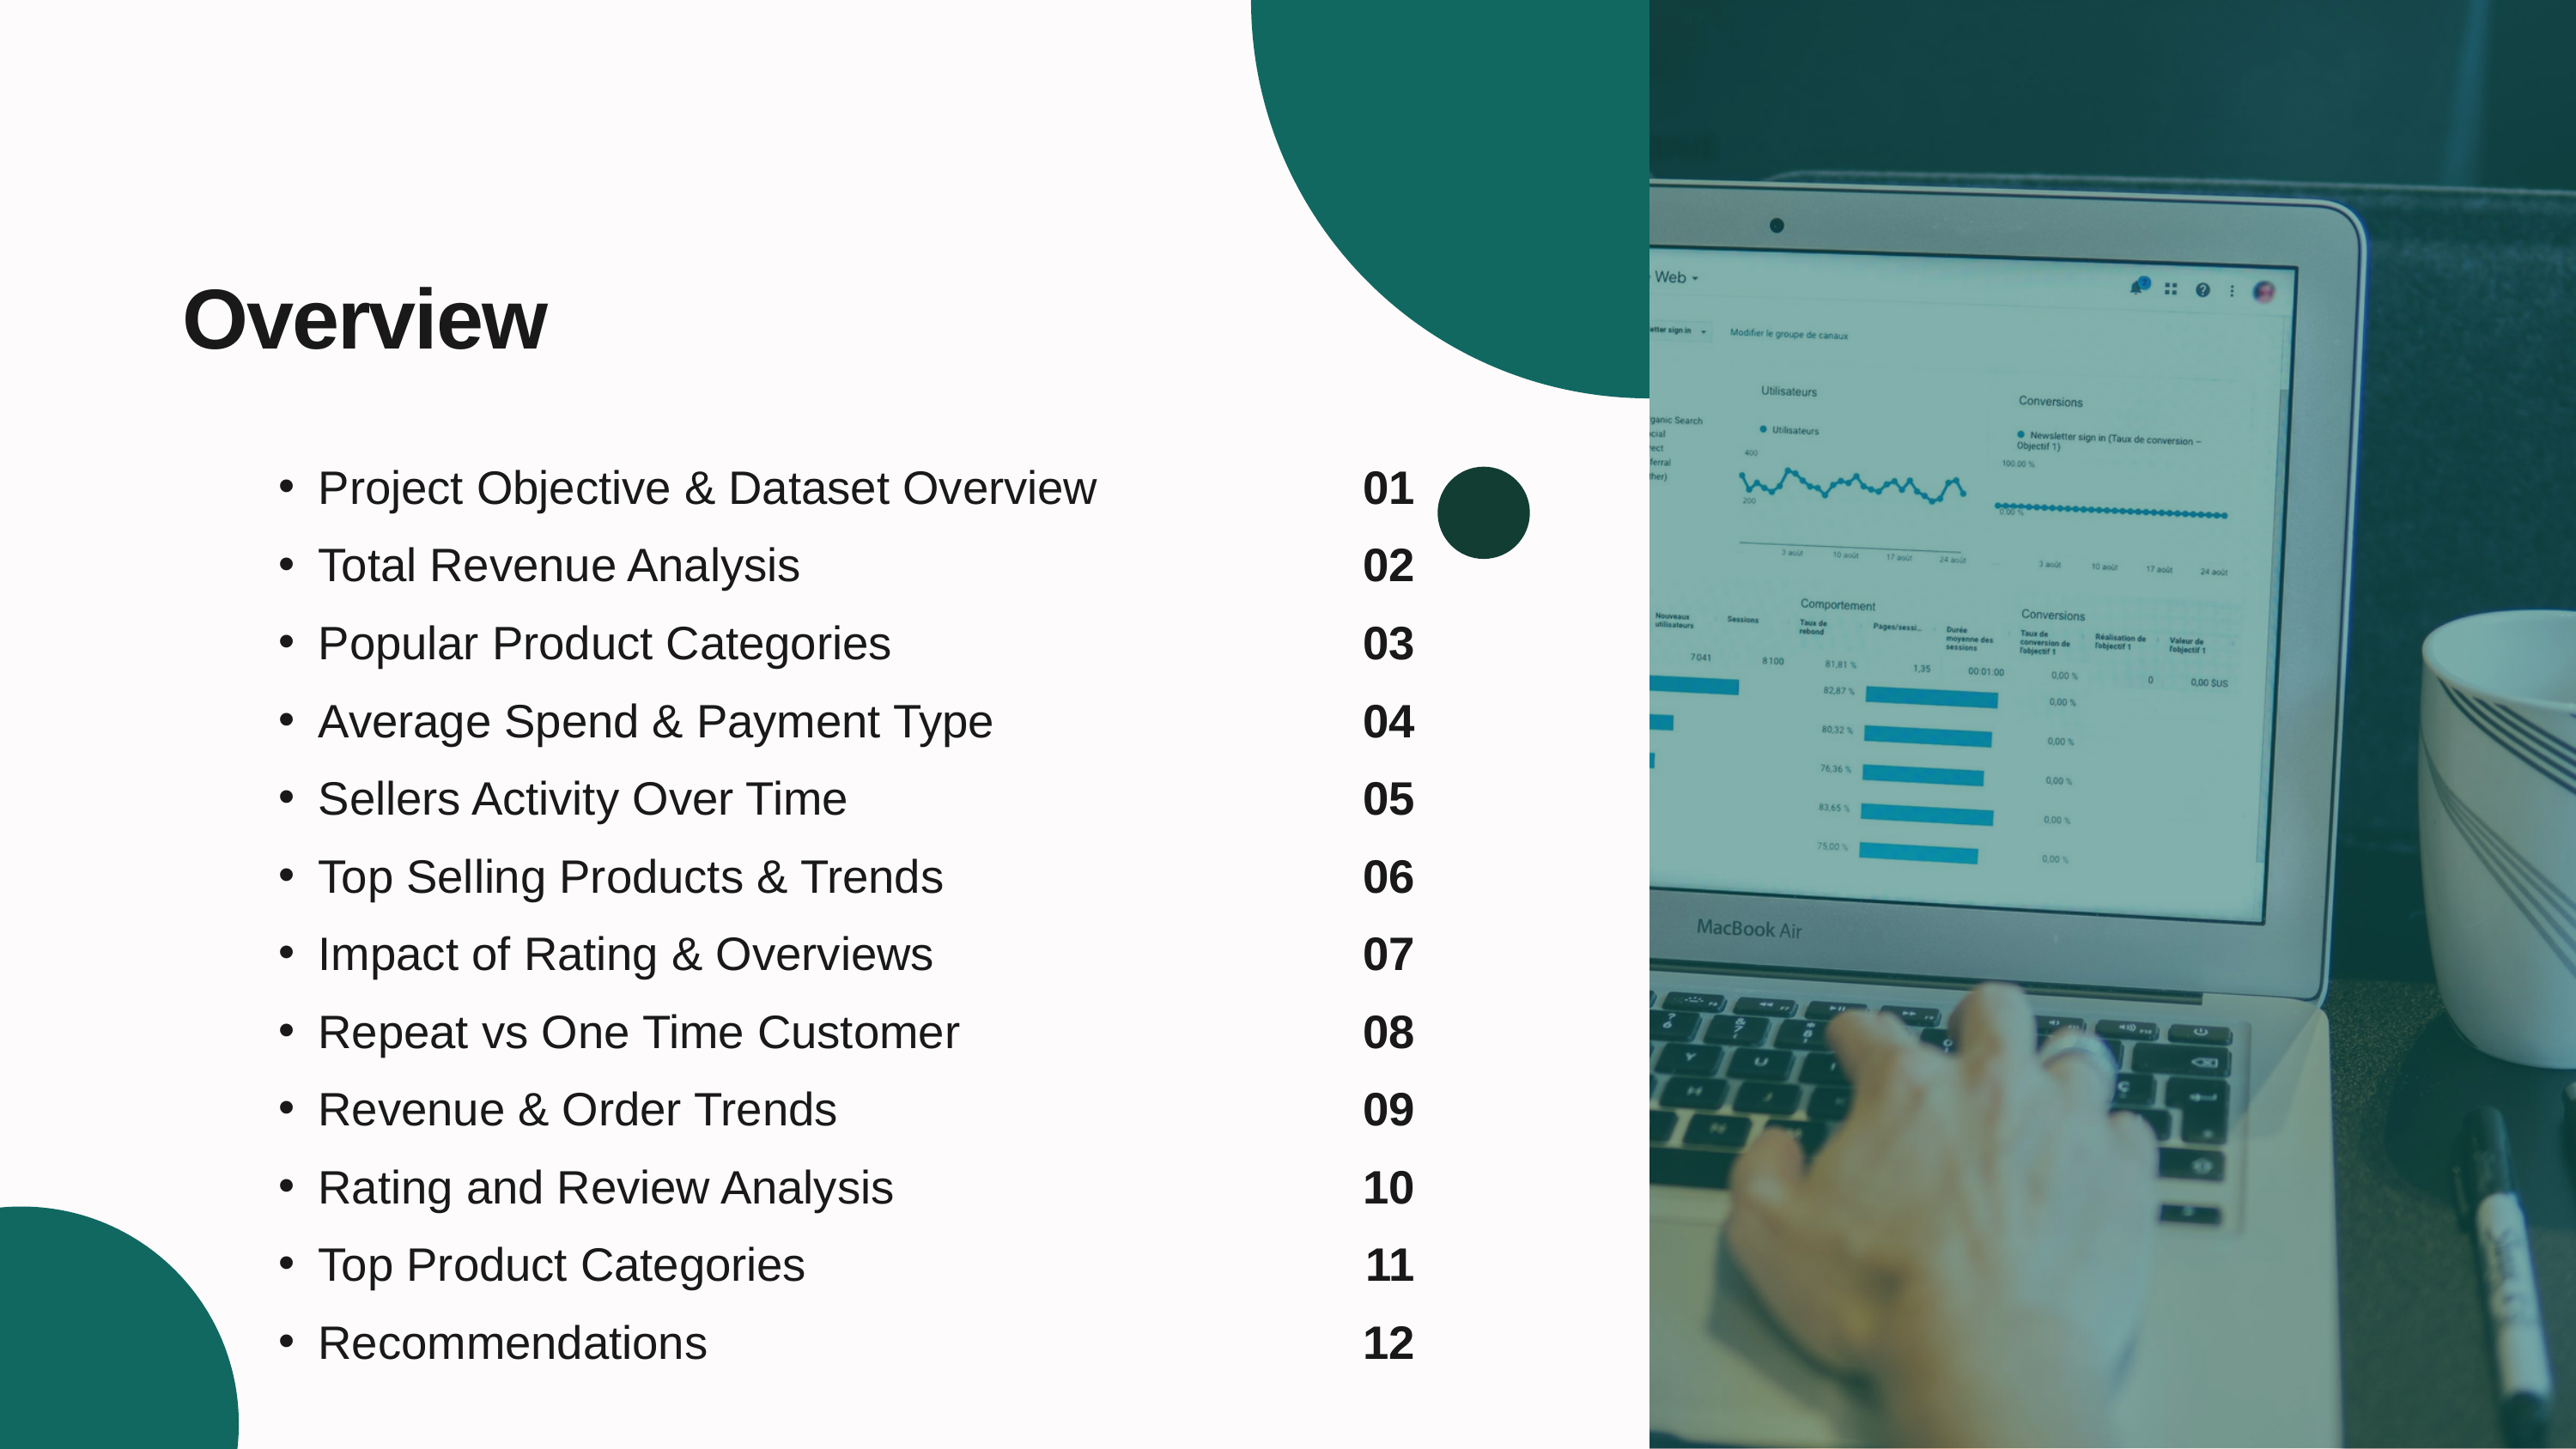

Overview
Project Objective & Dataset Overview
Total Revenue Analysis
Popular Product Categories
Average Spend & Payment Type
Sellers Activity Over Time
Top Selling Products & Trends
Impact of Rating & Overviews
Repeat vs One Time Customer
Revenue & Order Trends
Rating and Review Analysis
Top Product Categories
Recommendations
01
02
03
04
05
06
07
08
09
10
11
12